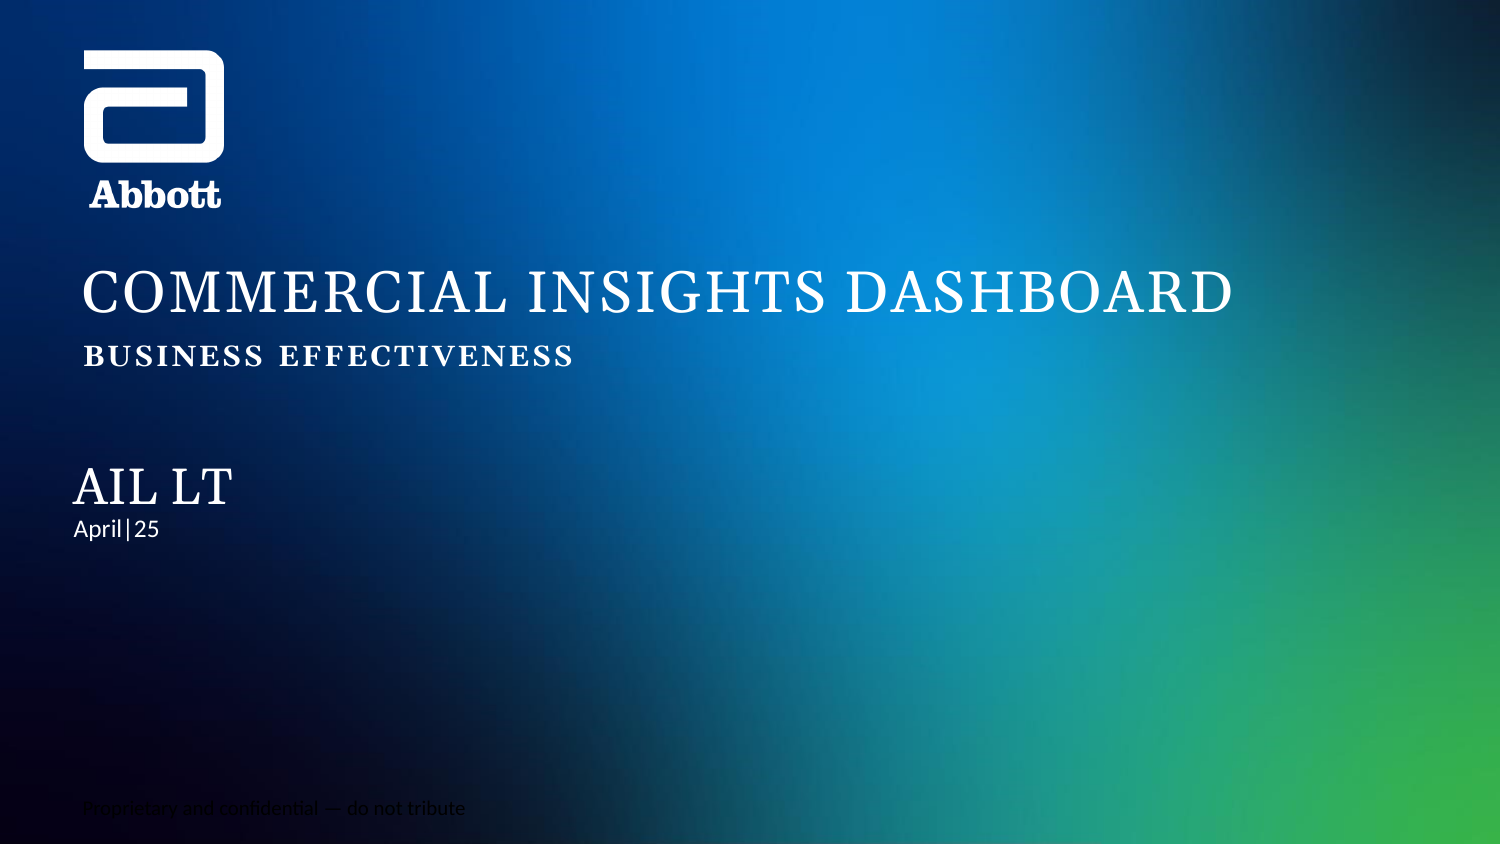

Commercial insights DASHBOARD
BUSINESS EFFECTIVENESS

# AIL LT April|25